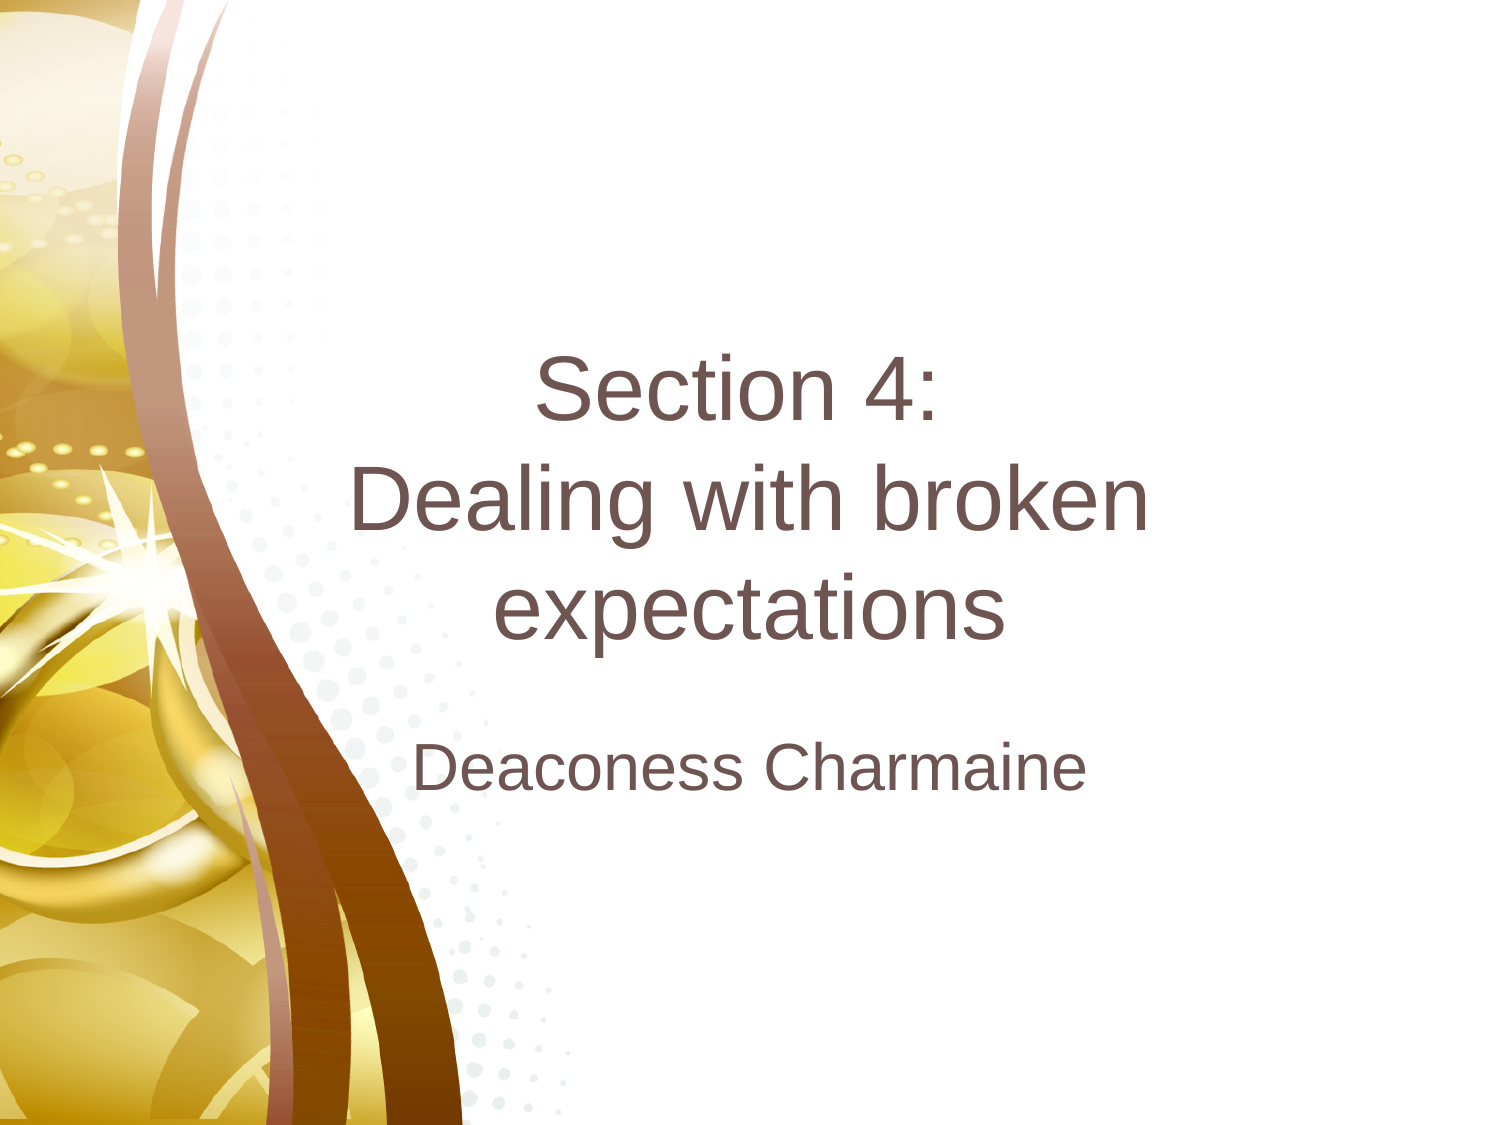

# Section 4: Dealing with broken expectations
Deaconess Charmaine